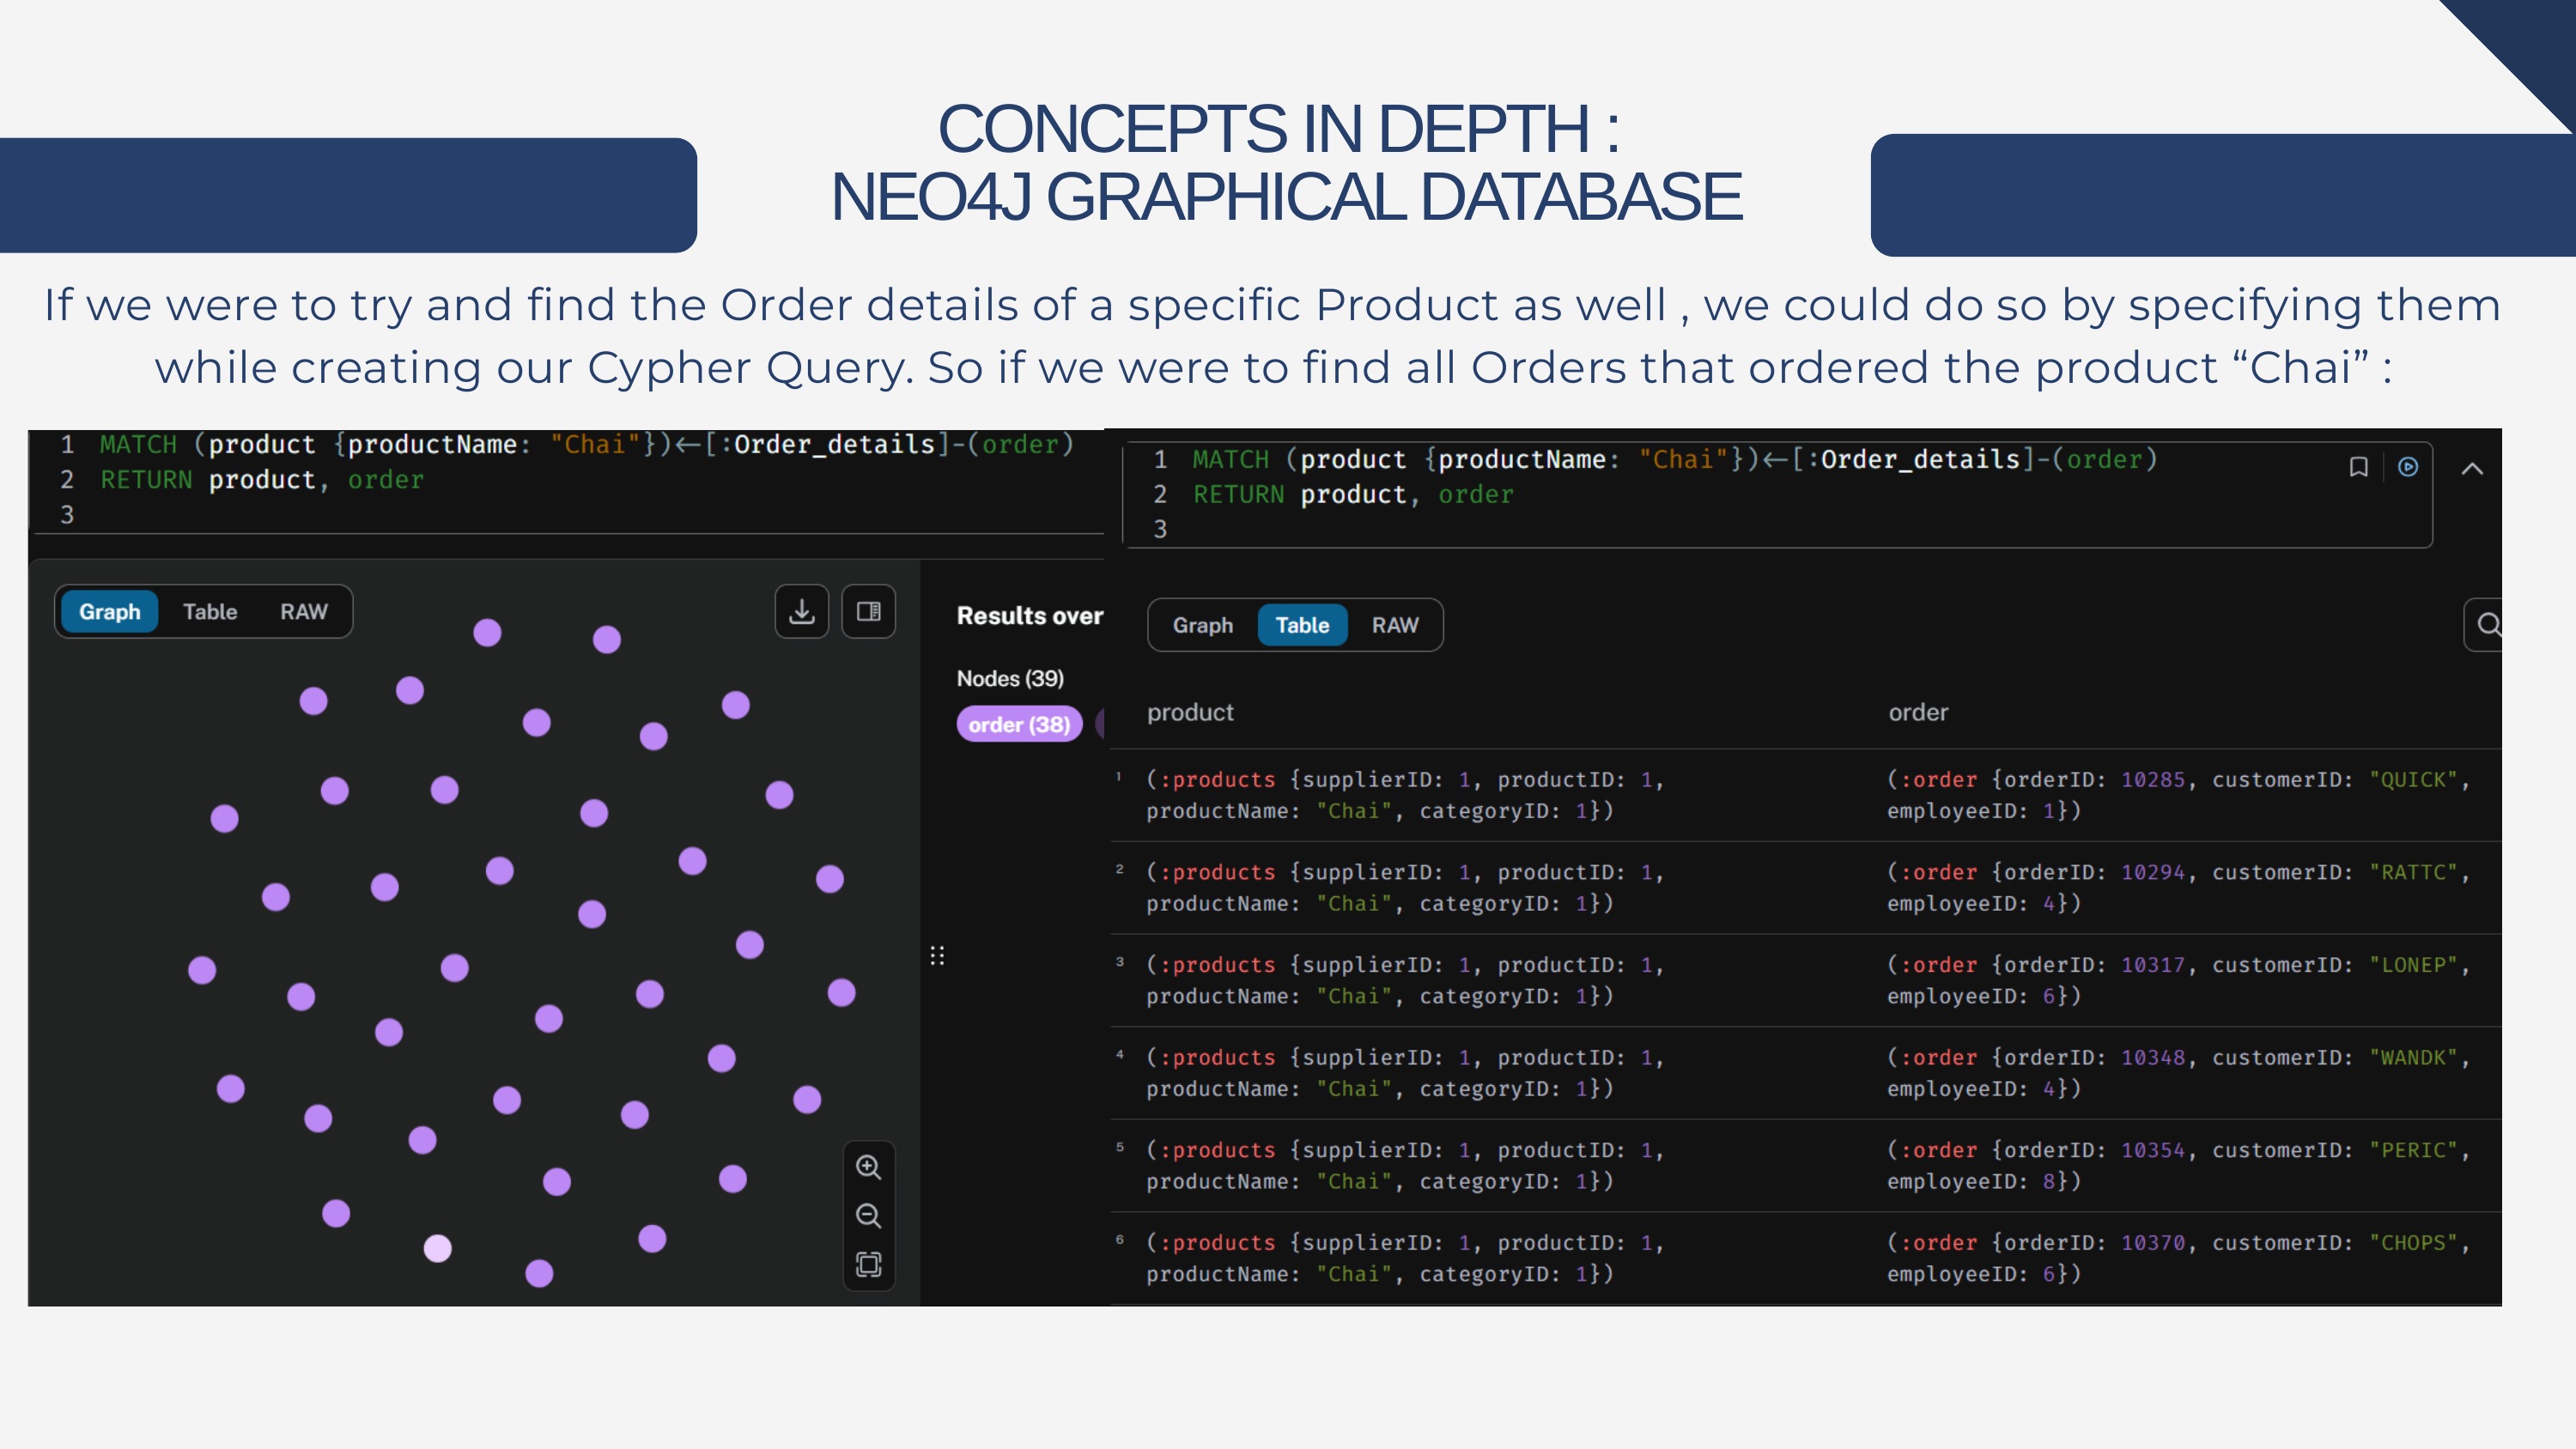

CONCEPTS IN DEPTH :
NEO4J GRAPHICAL DATABASE

If we were to try and find the Order details of a specific Product as well , we could do so by specifying them while creating our Cypher Query. So if we were to find all Orders that ordered the product “Chai” :